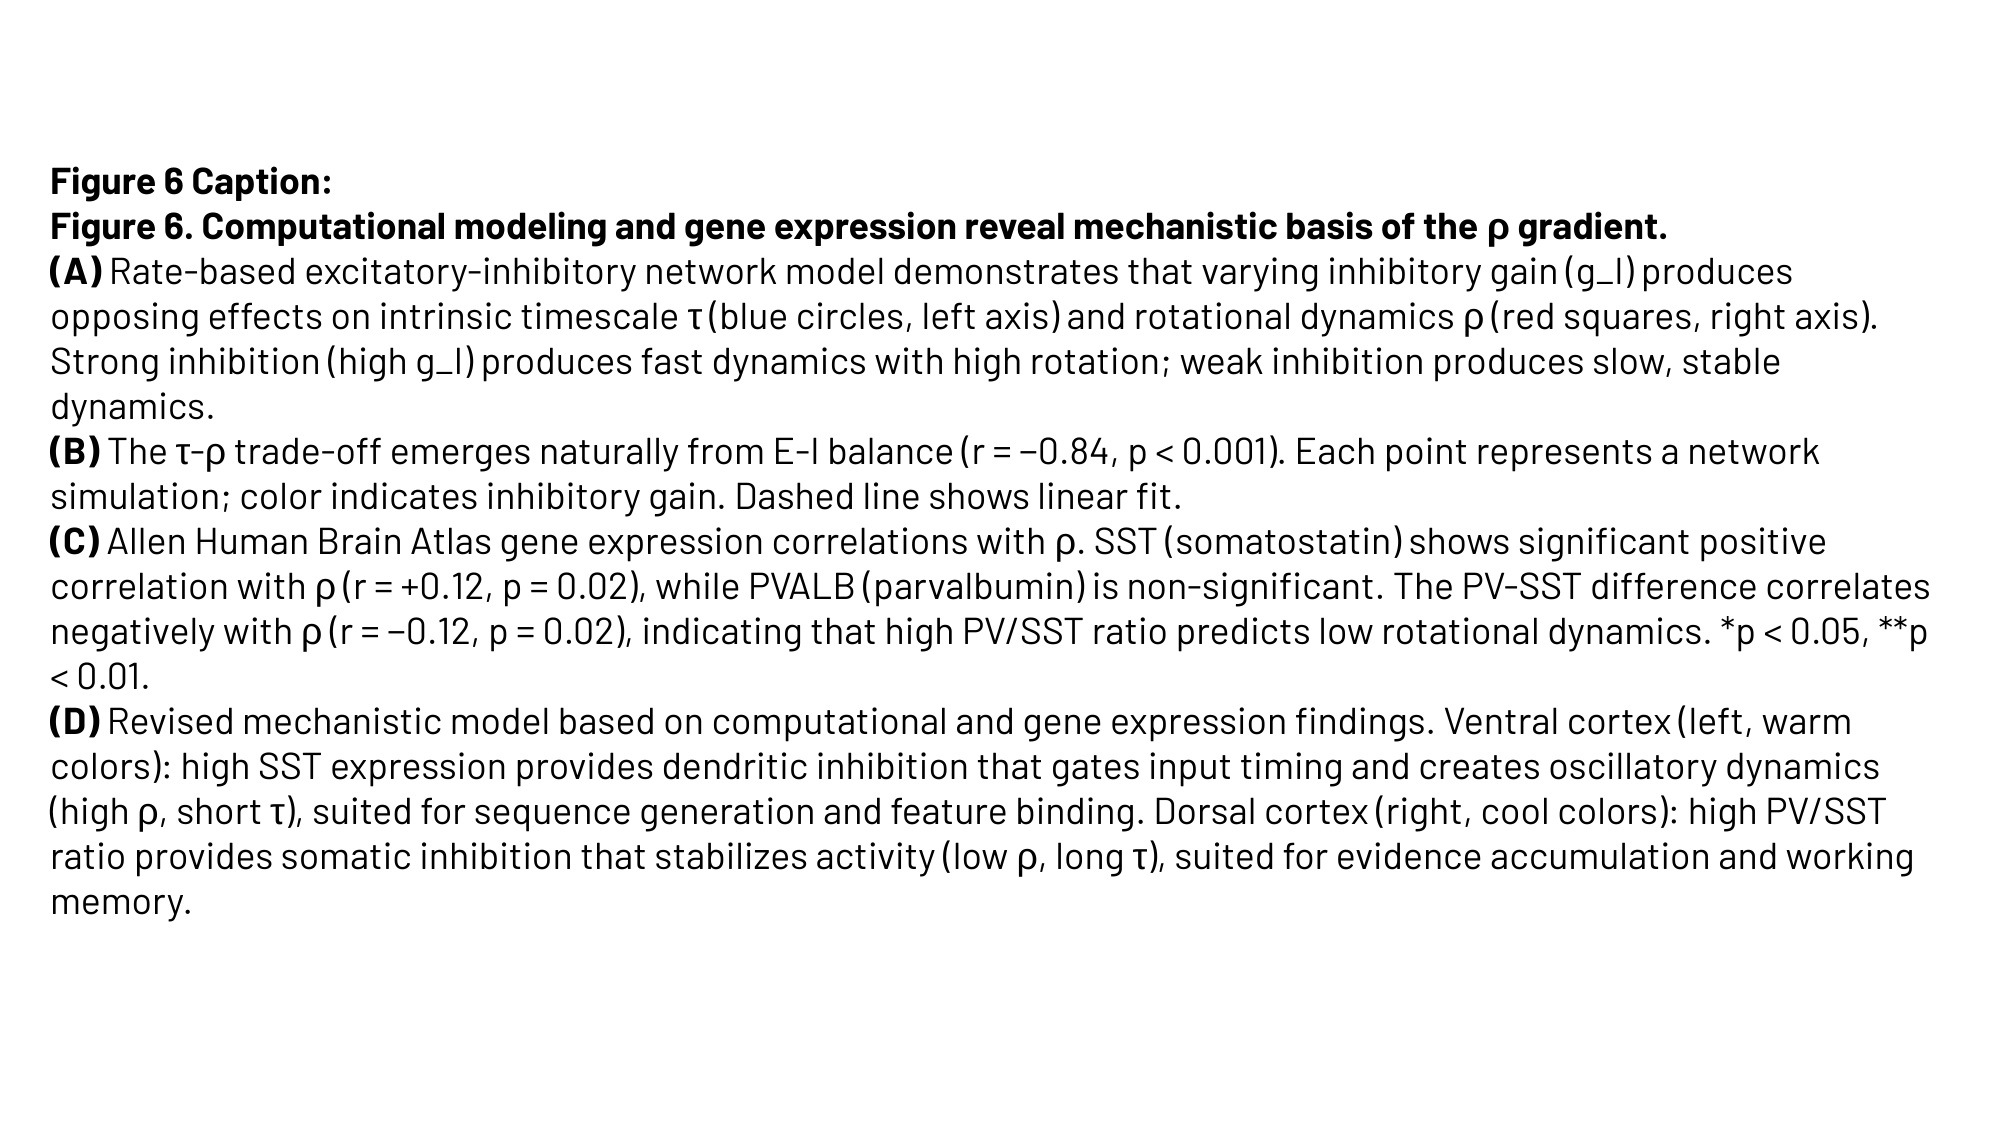

Figure 6 Caption:
Figure 6. Computational modeling and gene expression reveal mechanistic basis of the ρ gradient.
(A) Rate-based excitatory-inhibitory network model demonstrates that varying inhibitory gain (g_I) produces opposing effects on intrinsic timescale τ (blue circles, left axis) and rotational dynamics ρ (red squares, right axis). Strong inhibition (high g_I) produces fast dynamics with high rotation; weak inhibition produces slow, stable dynamics.
(B) The τ-ρ trade-off emerges naturally from E-I balance (r = −0.84, p < 0.001). Each point represents a network simulation; color indicates inhibitory gain. Dashed line shows linear fit.
(C) Allen Human Brain Atlas gene expression correlations with ρ. SST (somatostatin) shows significant positive correlation with ρ (r = +0.12, p = 0.02), while PVALB (parvalbumin) is non-significant. The PV-SST difference correlates negatively with ρ (r = −0.12, p = 0.02), indicating that high PV/SST ratio predicts low rotational dynamics. *p < 0.05, **p < 0.01.
(D) Revised mechanistic model based on computational and gene expression findings. Ventral cortex (left, warm colors): high SST expression provides dendritic inhibition that gates input timing and creates oscillatory dynamics (high ρ, short τ), suited for sequence generation and feature binding. Dorsal cortex (right, cool colors): high PV/SST ratio provides somatic inhibition that stabilizes activity (low ρ, long τ), suited for evidence accumulation and working memory.